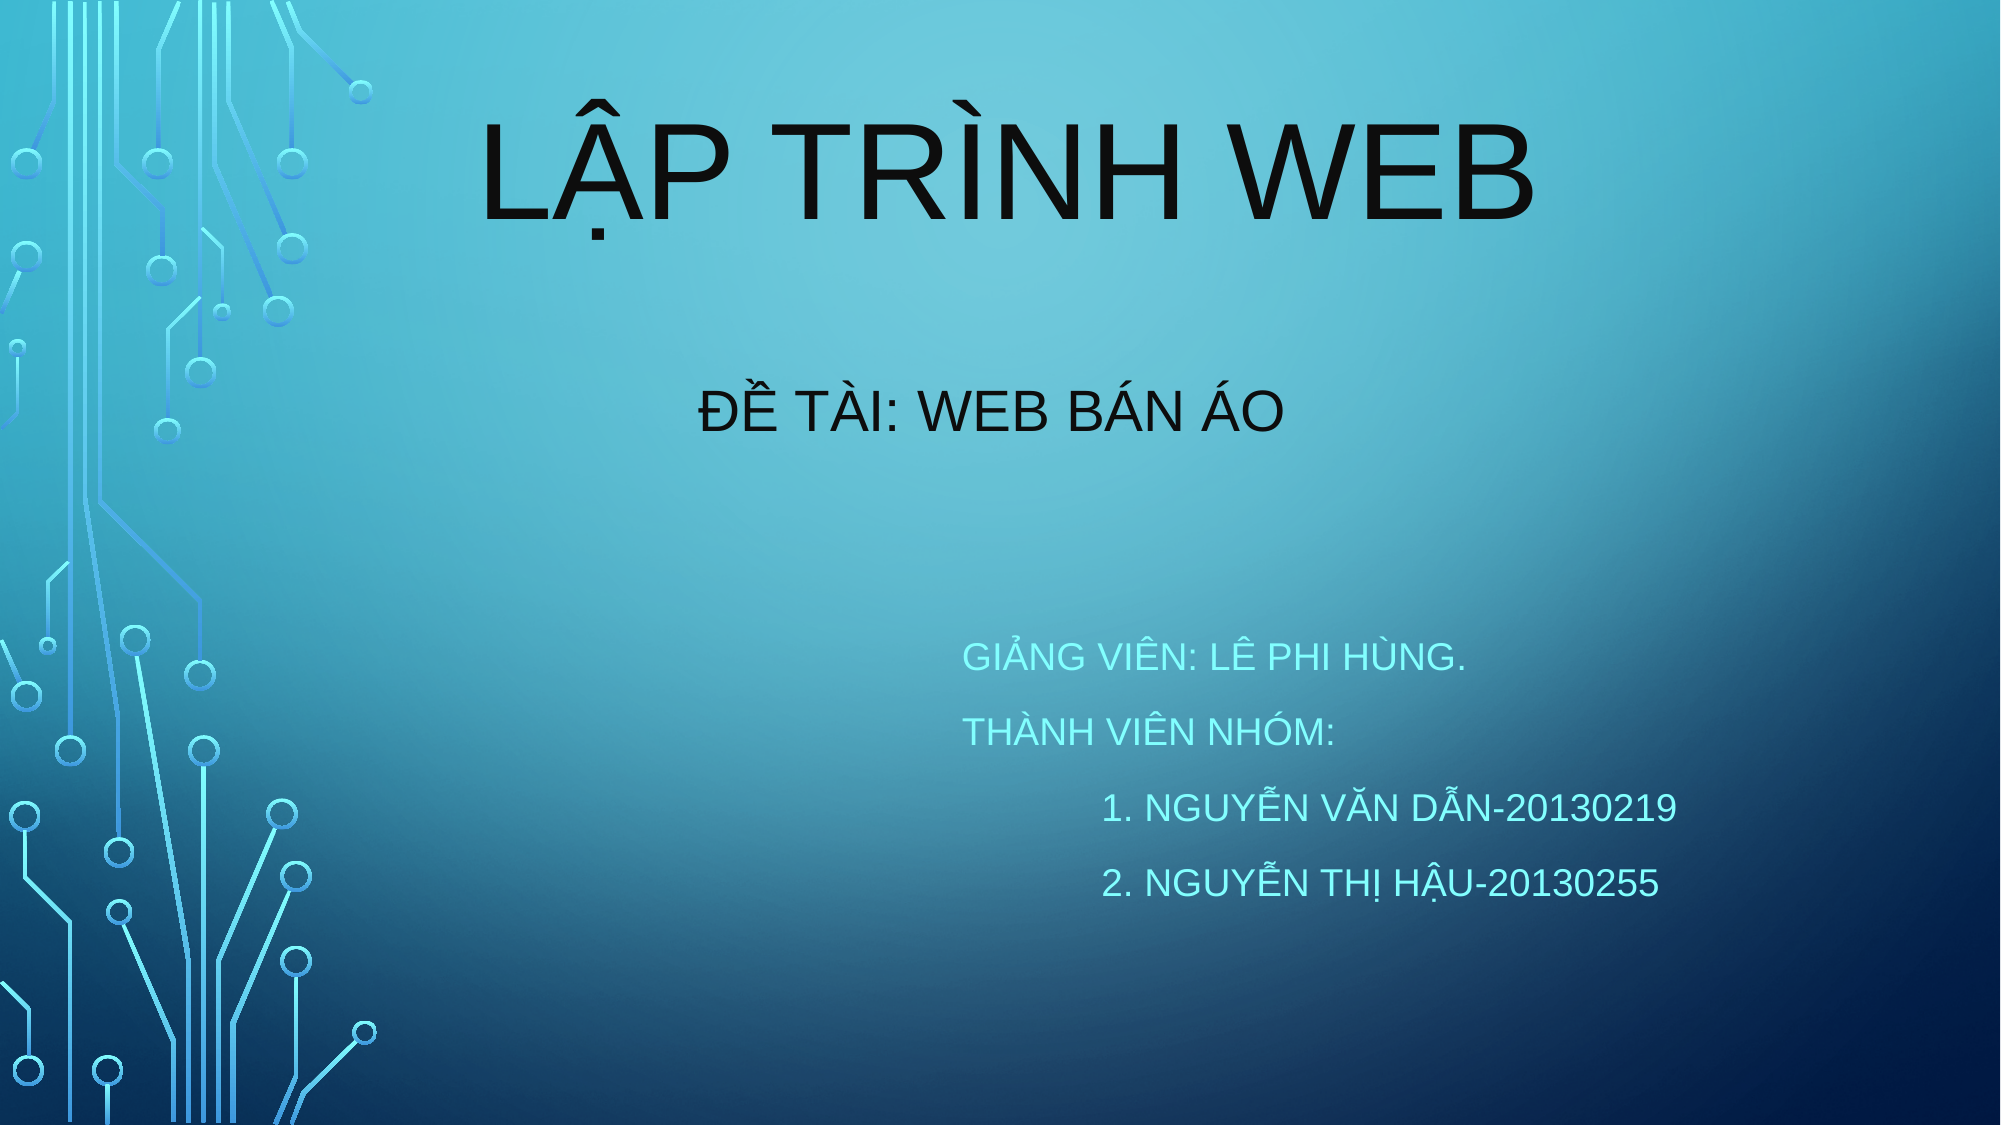

# LẬP TRÌNH WEB
ĐỀ TÀI: WEB BÁN ÁO
Giảng viên: Lê Phi hùng.
Thành viên nhóm:
		1. Nguyễn văn dẫn-20130219
		2. Nguyễn Thị hậu-20130255